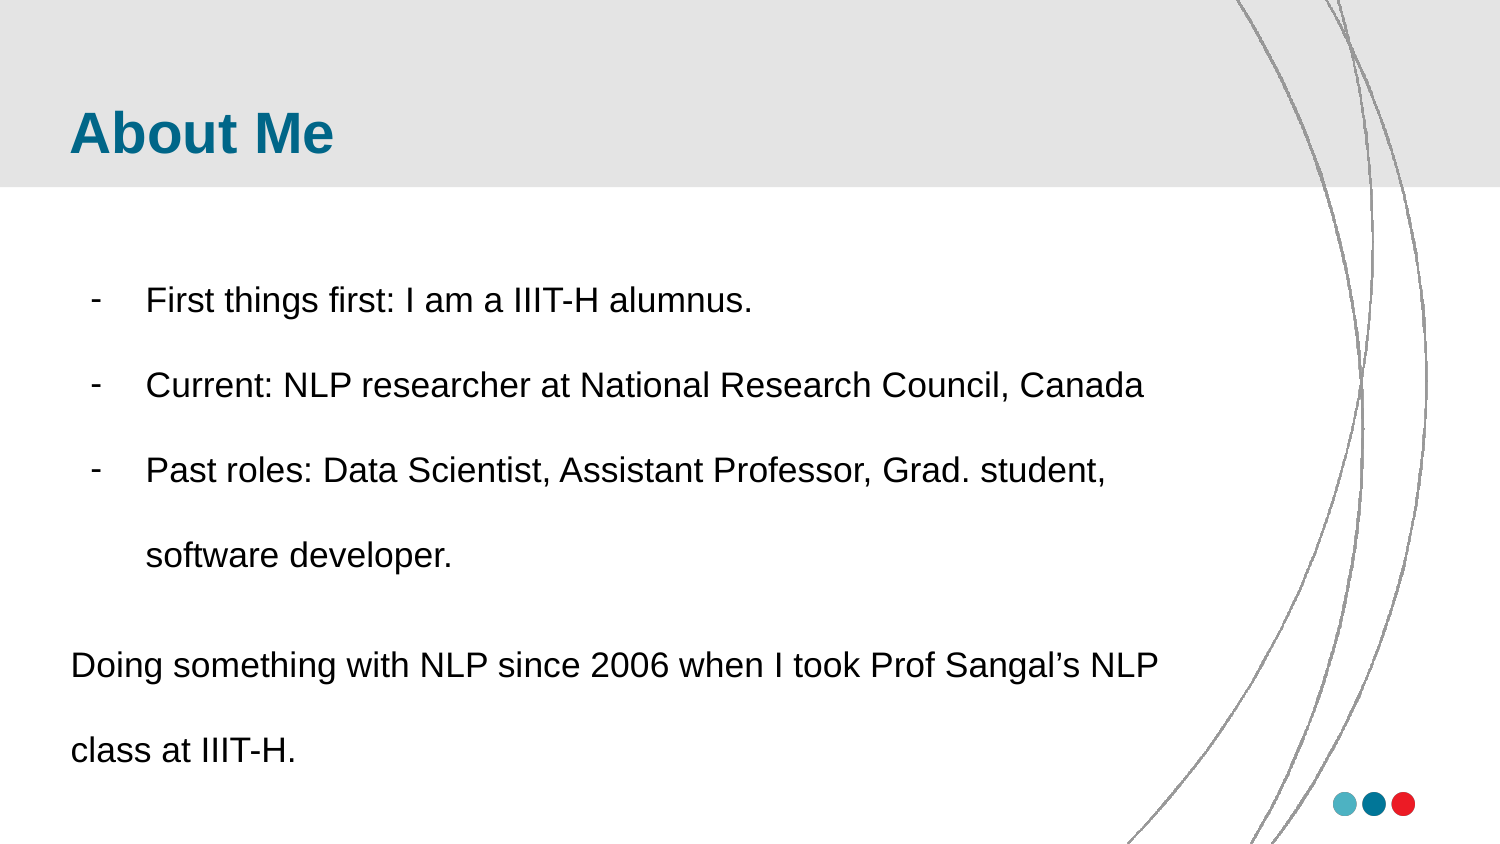

# About Me
First things first: I am a IIIT-H alumnus.
Current: NLP researcher at National Research Council, Canada
Past roles: Data Scientist, Assistant Professor, Grad. student, software developer.
Doing something with NLP since 2006 when I took Prof Sangal’s NLP class at IIIT-H.